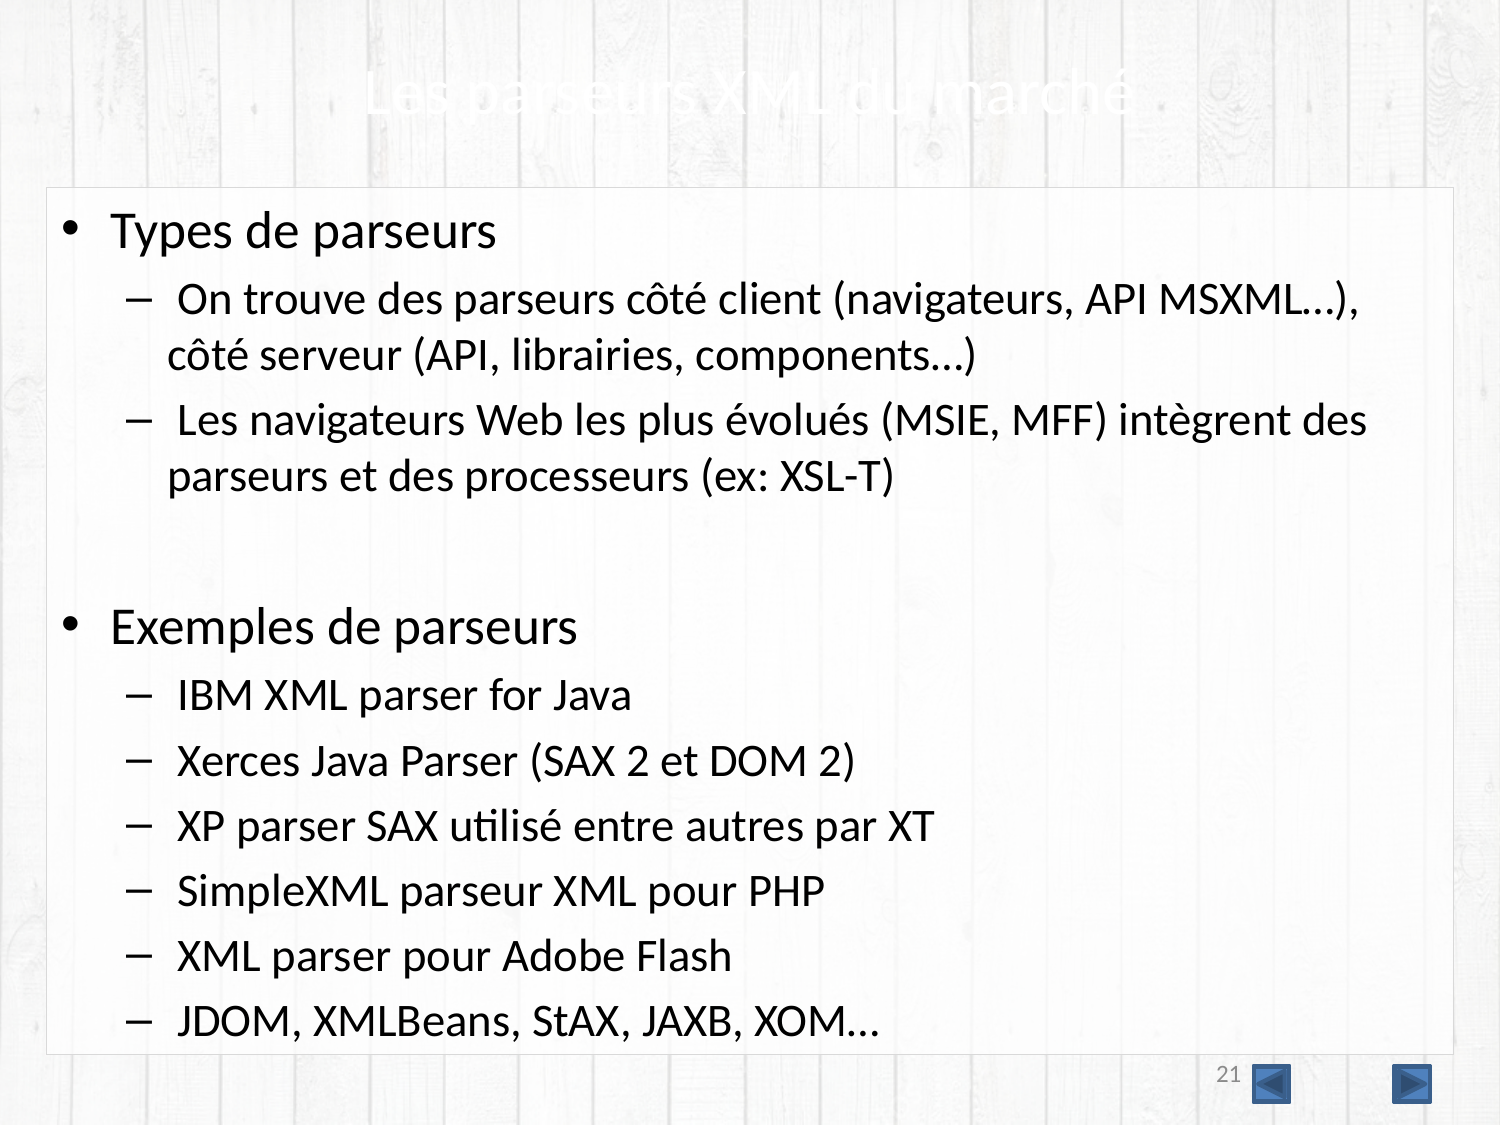

# Les parseurs XML du marché
Types de parseurs
 On trouve des parseurs côté client (navigateurs, API MSXML…), côté serveur (API, librairies, components…)
 Les navigateurs Web les plus évolués (MSIE, MFF) intègrent des parseurs et des processeurs (ex: XSL-T)

Exemples de parseurs
 IBM XML parser for Java
 Xerces Java Parser (SAX 2 et DOM 2)
 XP parser SAX utilisé entre autres par XT
 SimpleXML parseur XML pour PHP
 XML parser pour Adobe Flash
 JDOM, XMLBeans, StAX, JAXB, XOM…
21